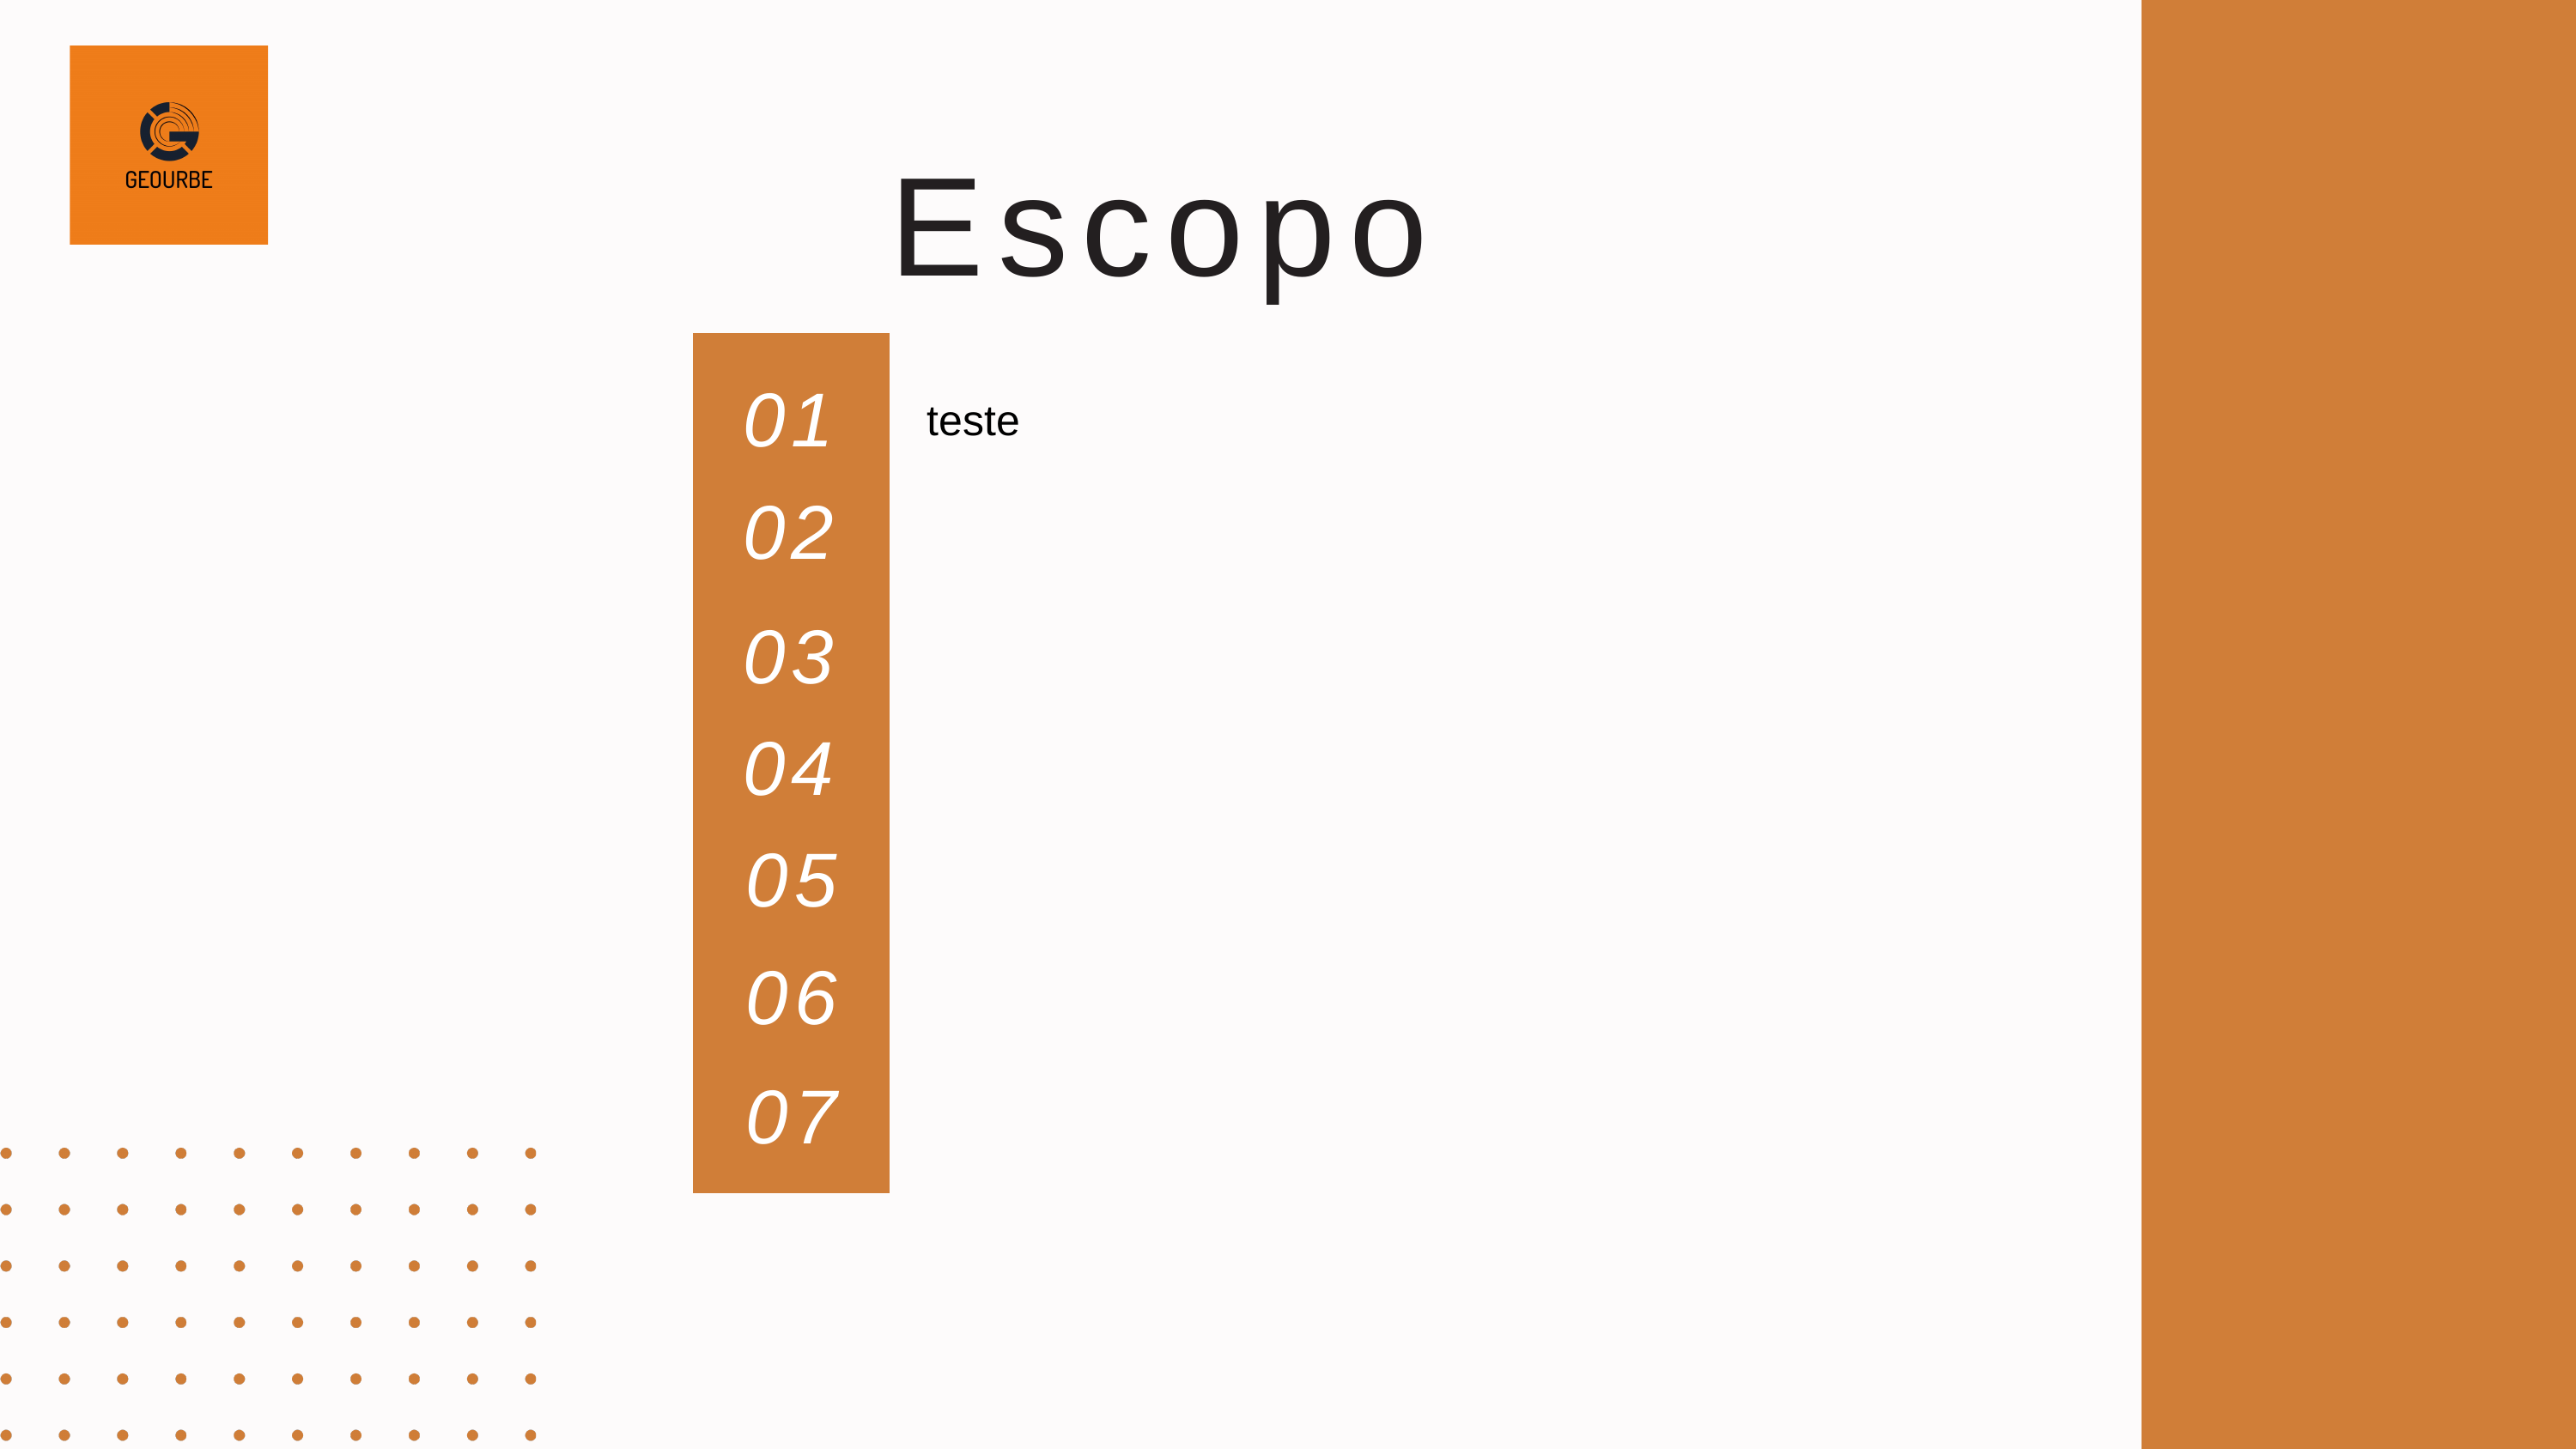

Escopo

teste
01
02
03
04
05
06
07